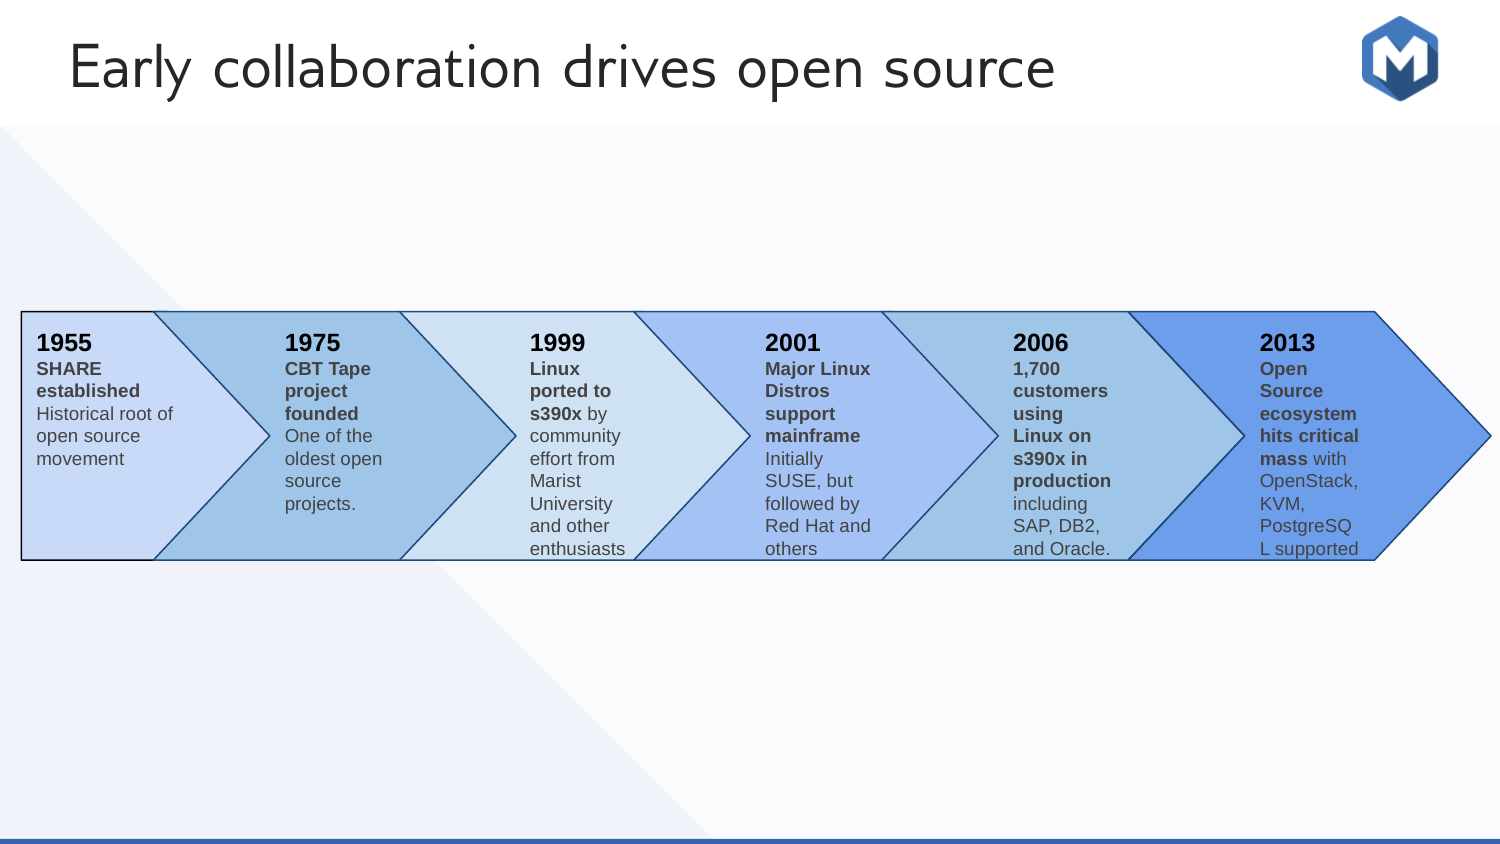

# Early collaboration drives open source
1955
SHARE established Historical root of open source movement
1975
CBT Tape project founded One of the oldest open source projects.
1999
Linux ported to s390x by community effort from Marist University and other enthusiasts
2001
Major Linux Distros support mainframe Initially SUSE, but followed by Red Hat and others
2006
1,700 customers using Linux on s390x in production including SAP, DB2, and Oracle.
2013
Open Source ecosystem hits critical mass with OpenStack, KVM, PostgreSQL supported